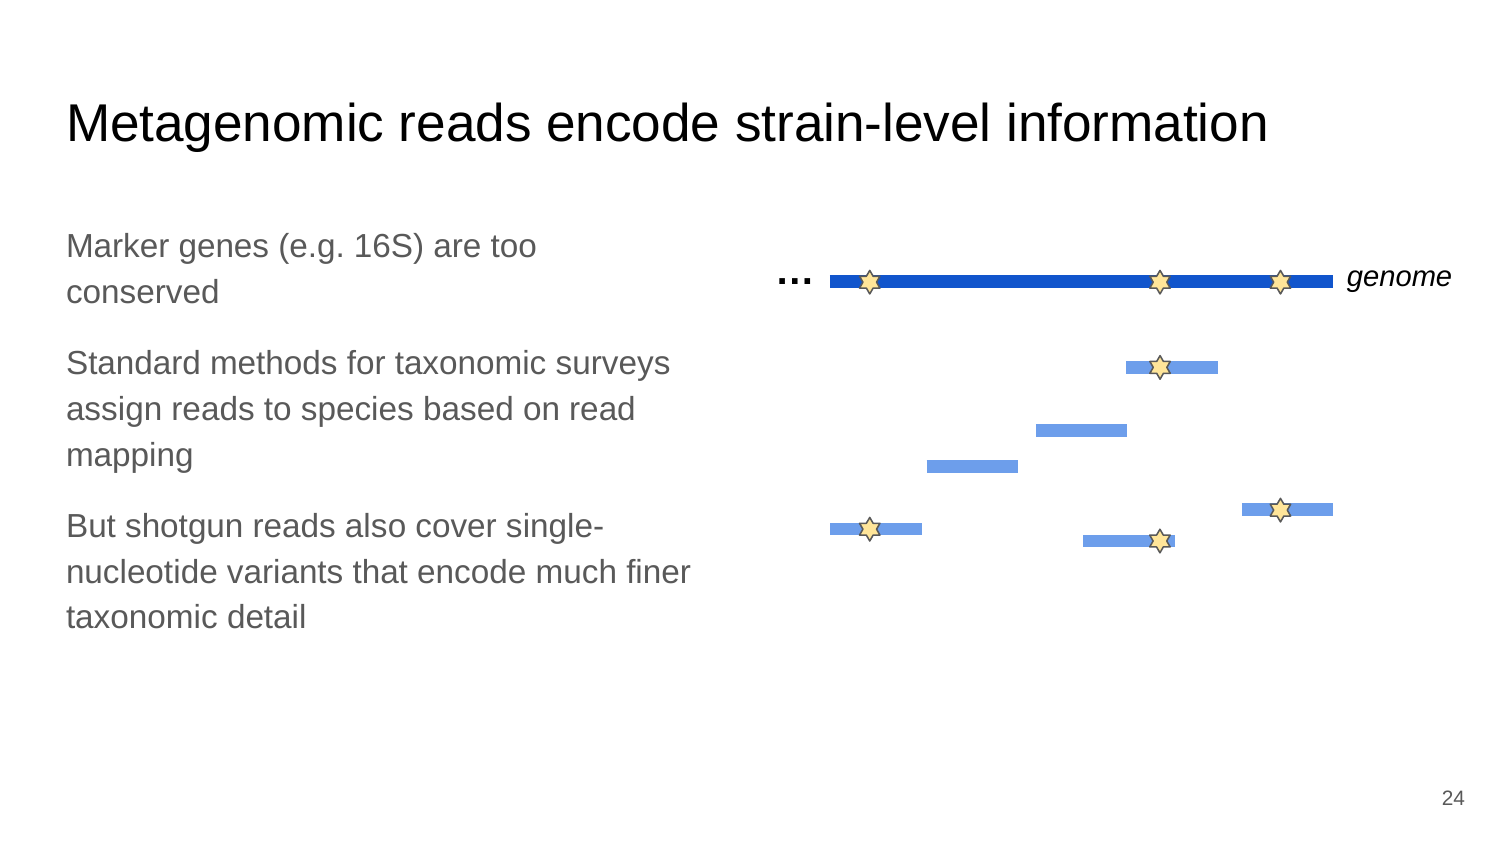

# Metagenomic reads encode strain-level information
Marker genes (e.g. 16S) are too conserved
Standard methods for taxonomic surveys assign reads to species based on read mapping
But shotgun reads also cover single-nucleotide variants that encode much finer taxonomic detail
…
genome

24